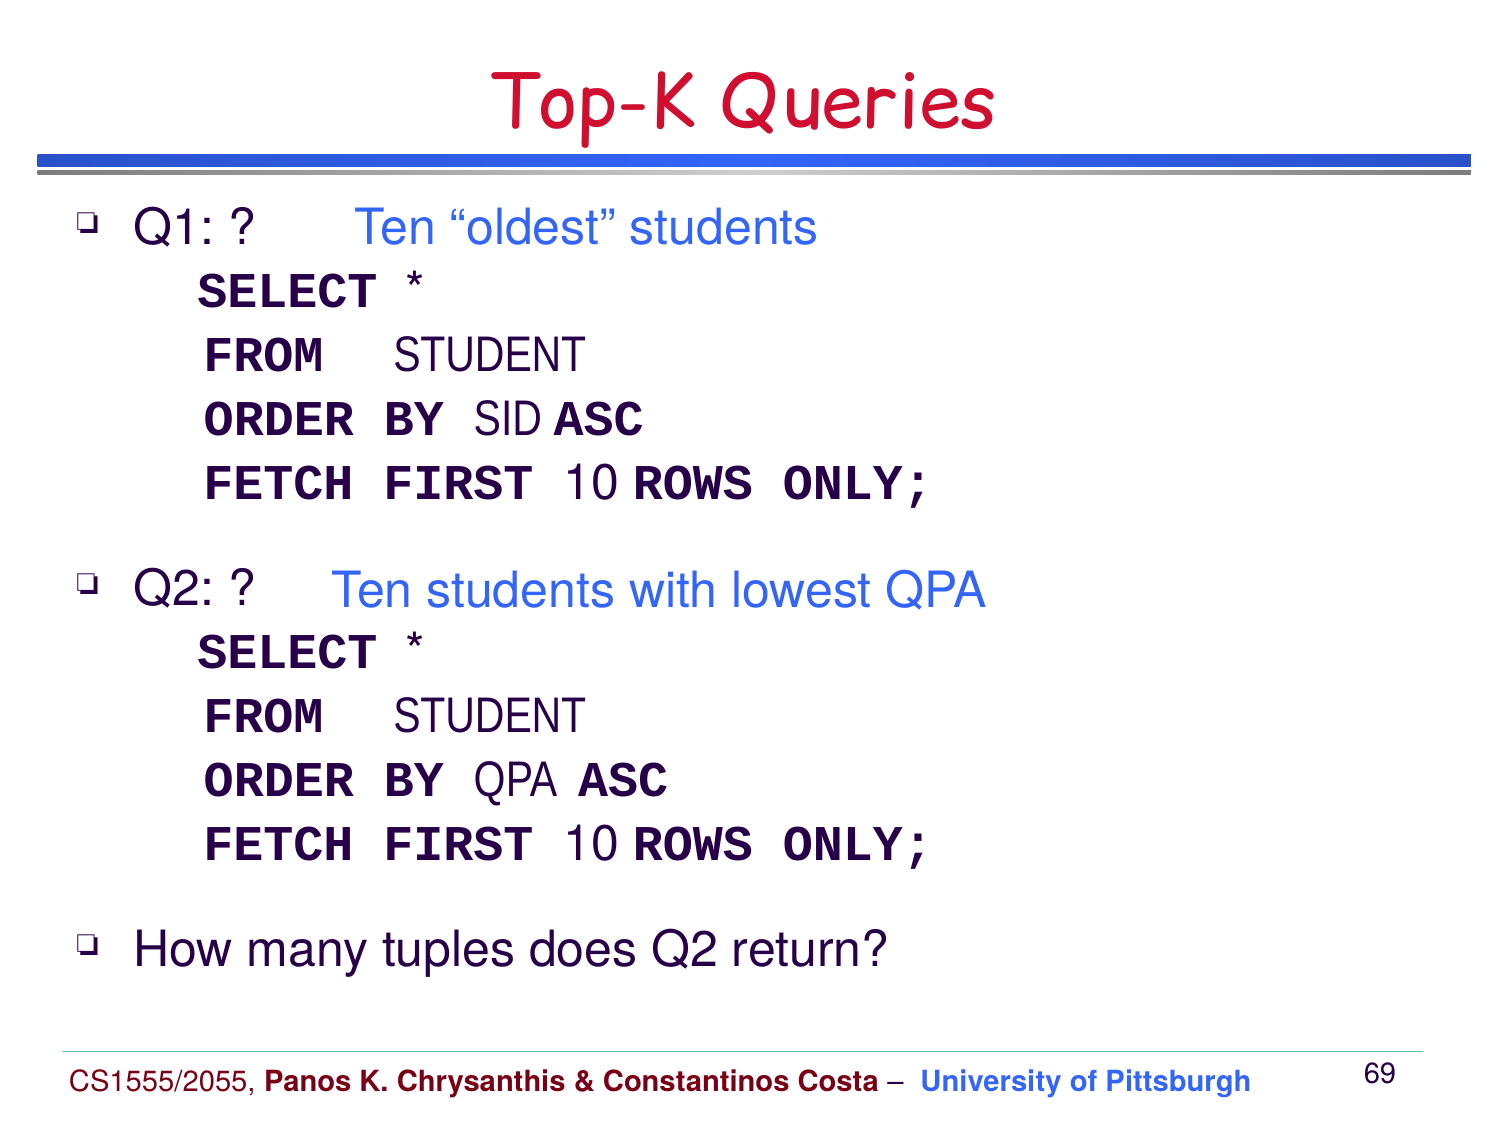

# Top-K Queries
Ten “oldest” students
Q1: ?
    SELECT  *
         FROM     STUDENT
           ORDER BY SID ASC
         FETCH FIRST 10 ROWS ONLY;

Q2: ?
    SELECT  *
         FROM     STUDENT
           ORDER BY QPA  ASC
         FETCH FIRST 10 ROWS ONLY;

How many tuples does Q2 return?
Ten students with lowest QPA